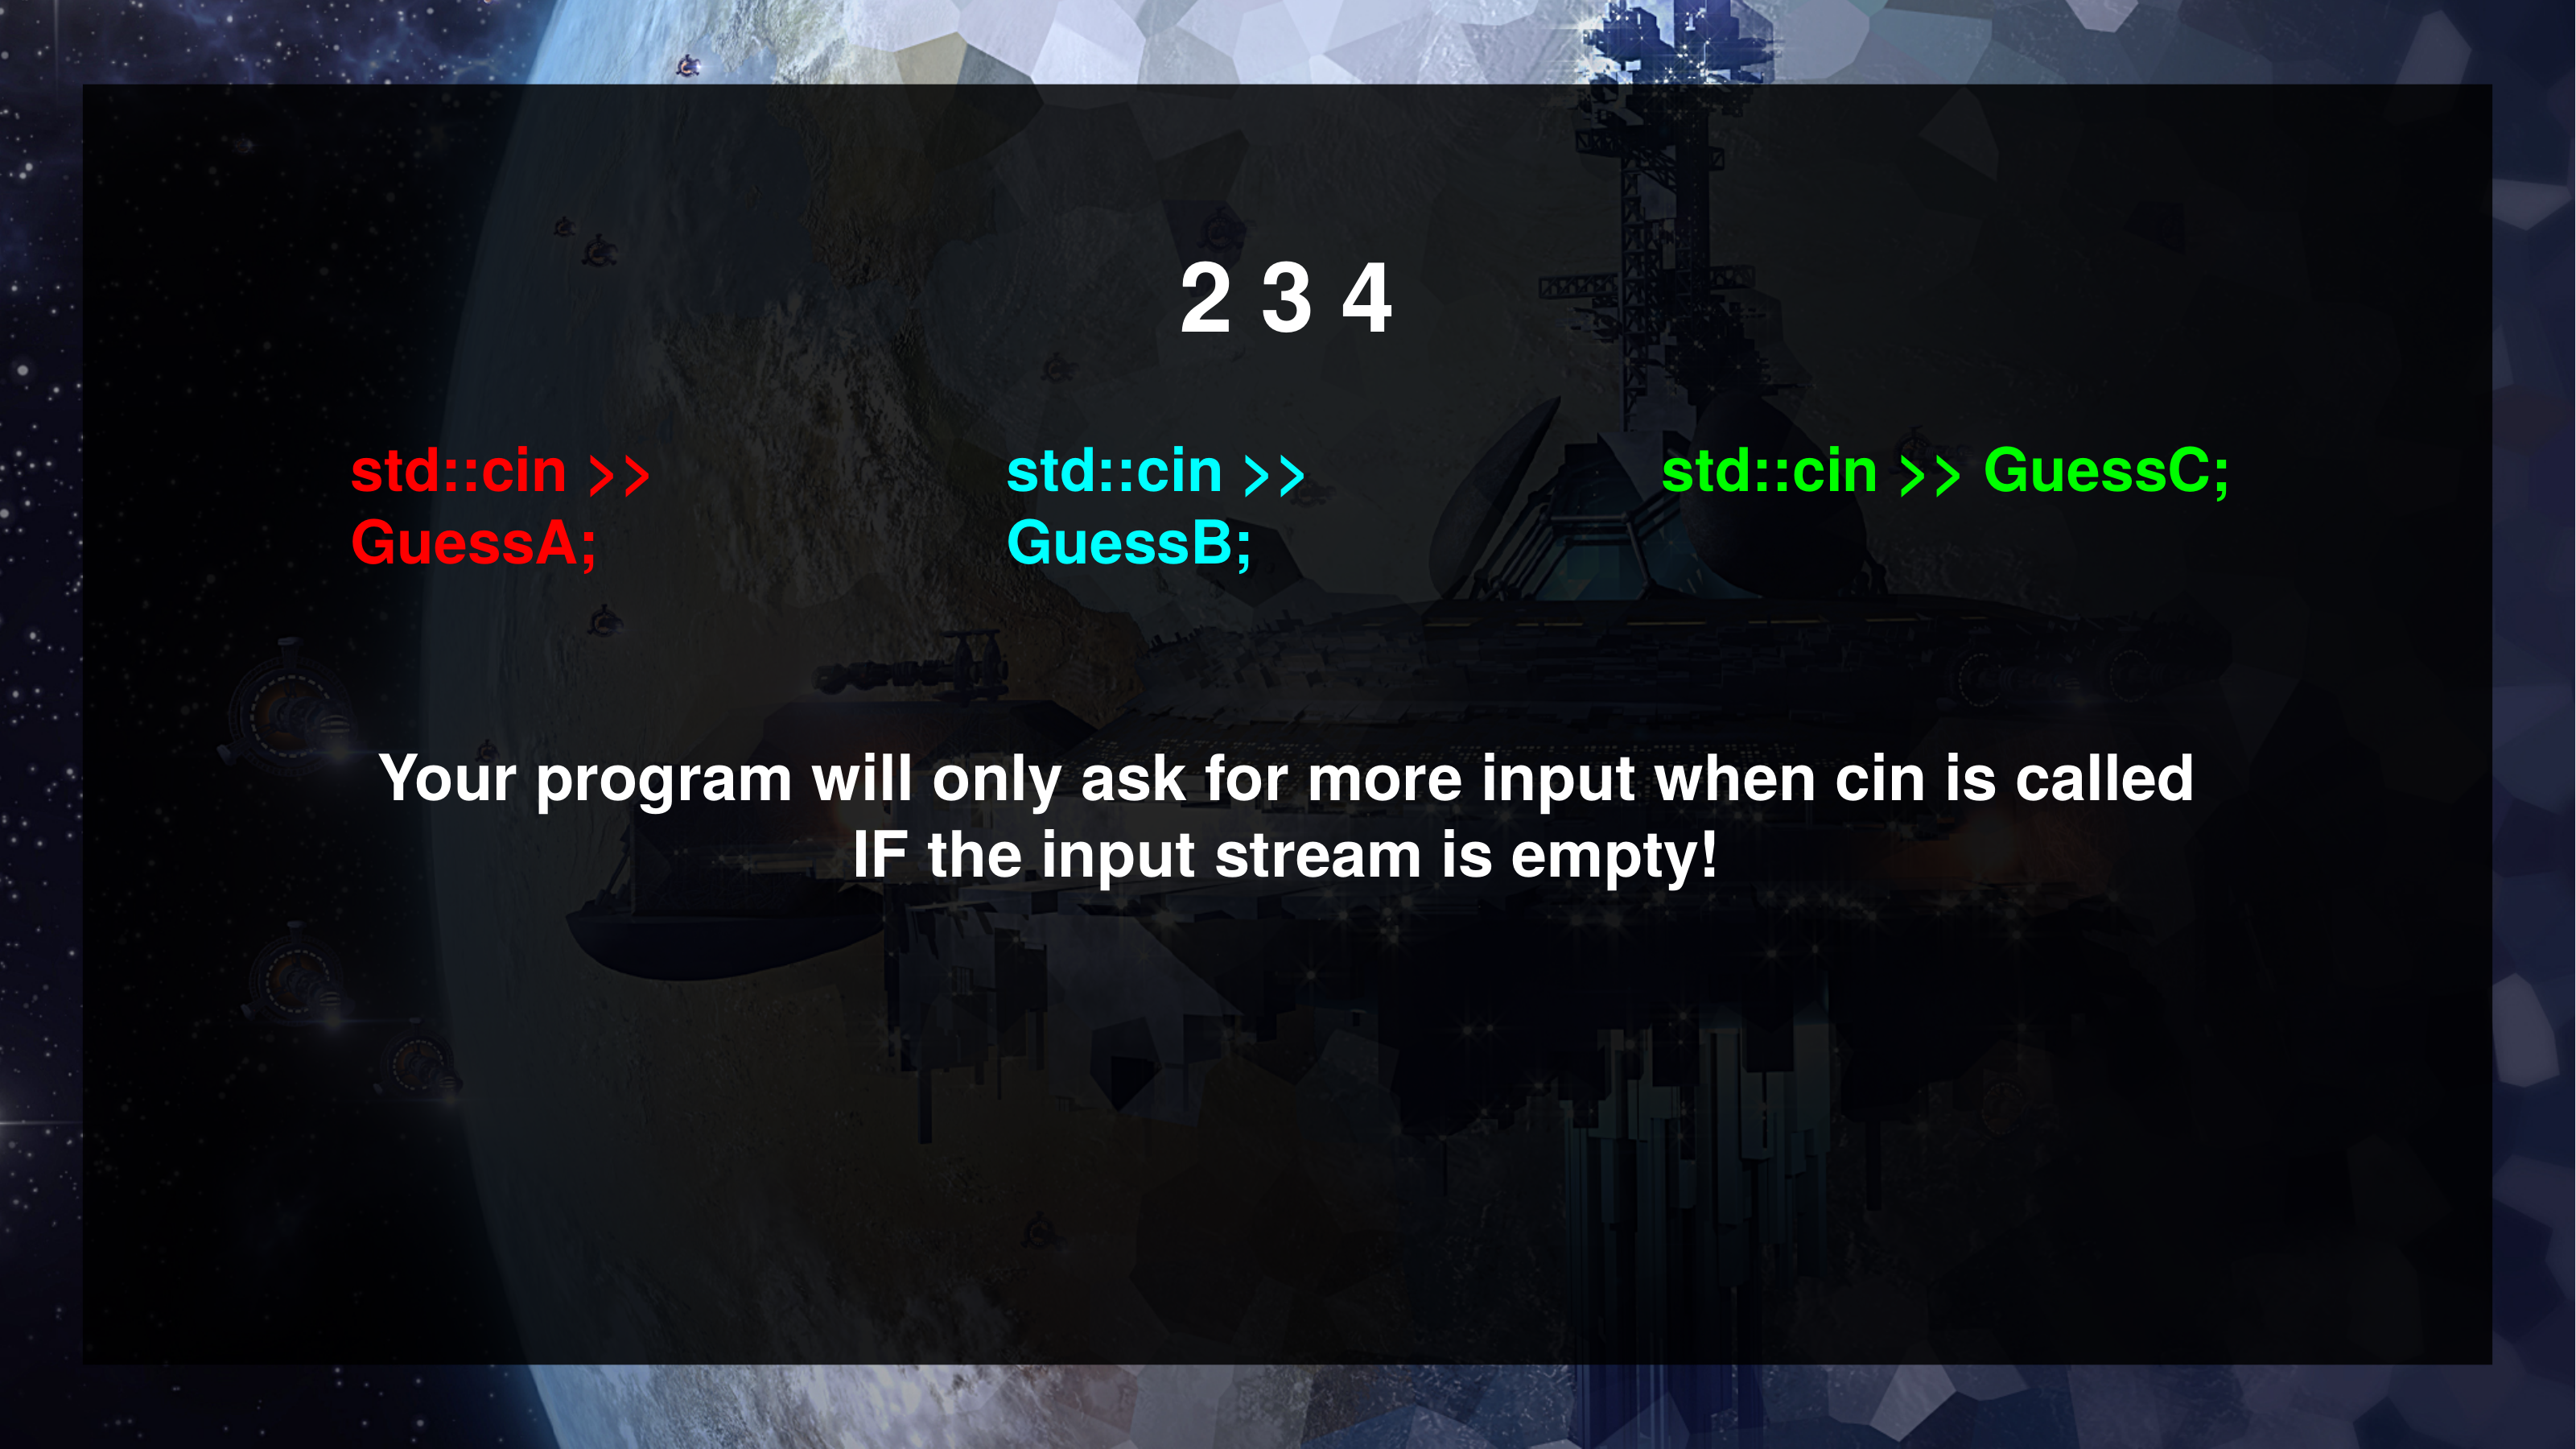

2 3 4
std::cin >> GuessA;
std::cin >> GuessB;
std::cin >> GuessC;
Your program will only ask for more input when cin is called
IF the input stream is empty!